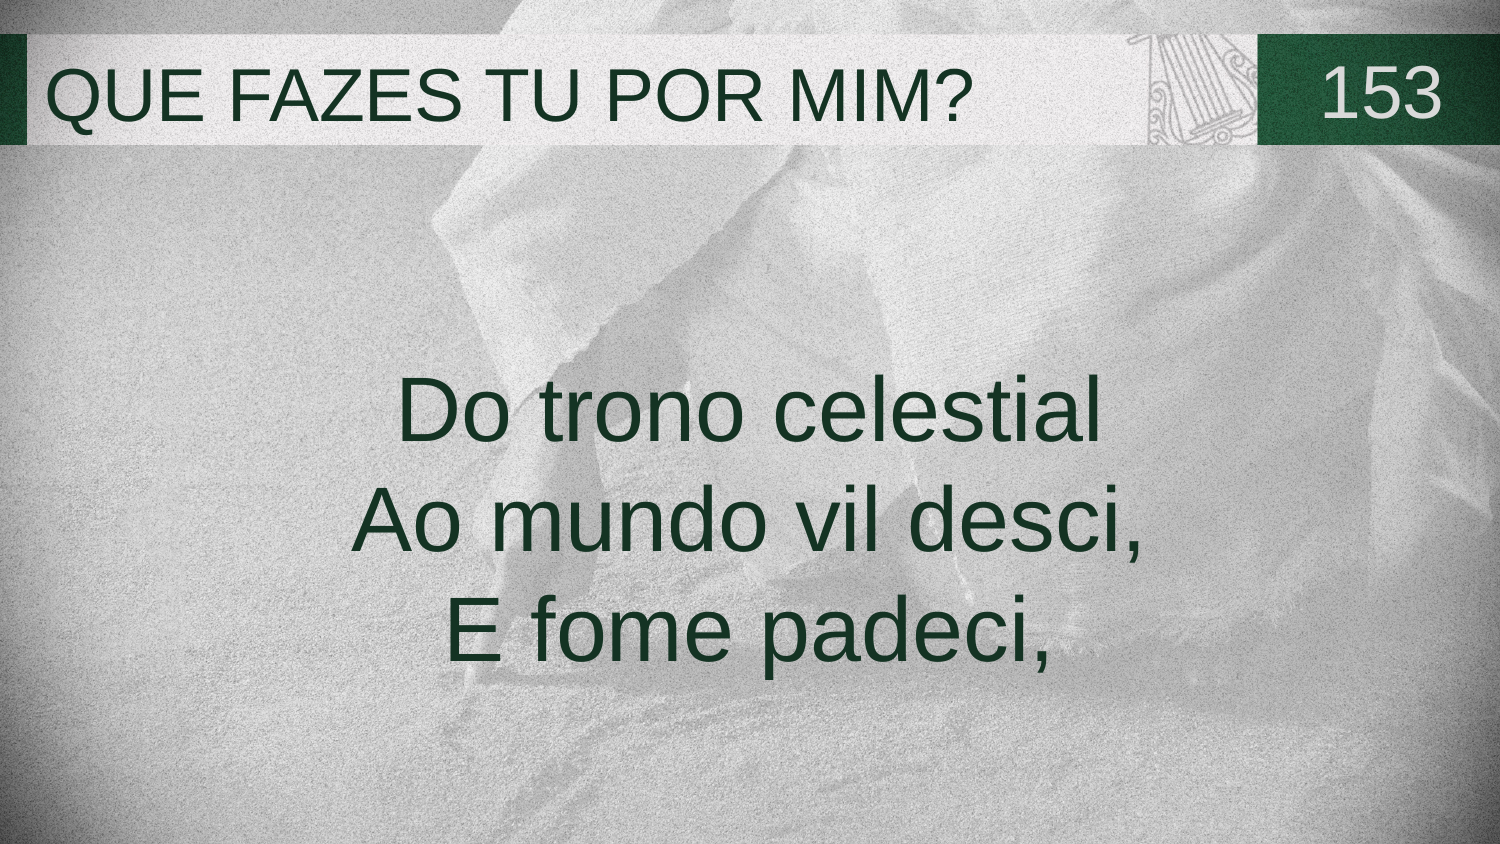

# QUE FAZES TU POR MIM?
153
Do trono celestial
Ao mundo vil desci,
E fome padeci,